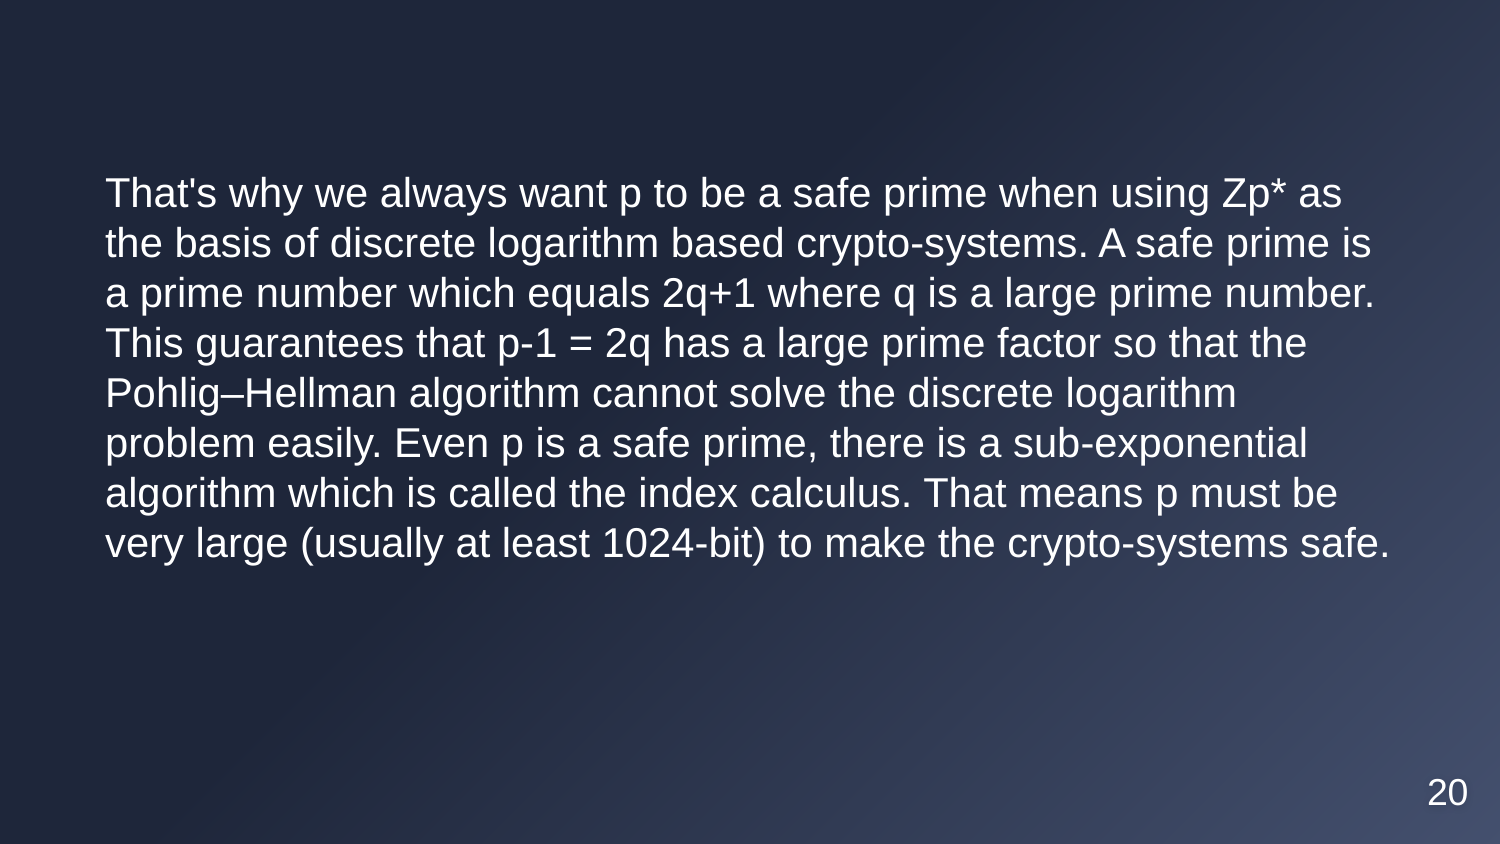

That's why we always want p to be a safe prime when using Zp* as the basis of discrete logarithm based crypto-systems. A safe prime is a prime number which equals 2q+1 where q is a large prime number. This guarantees that p-1 = 2q has a large prime factor so that the Pohlig–Hellman algorithm cannot solve the discrete logarithm problem easily. Even p is a safe prime, there is a sub-exponential algorithm which is called the index calculus. That means p must be very large (usually at least 1024-bit) to make the crypto-systems safe.
20